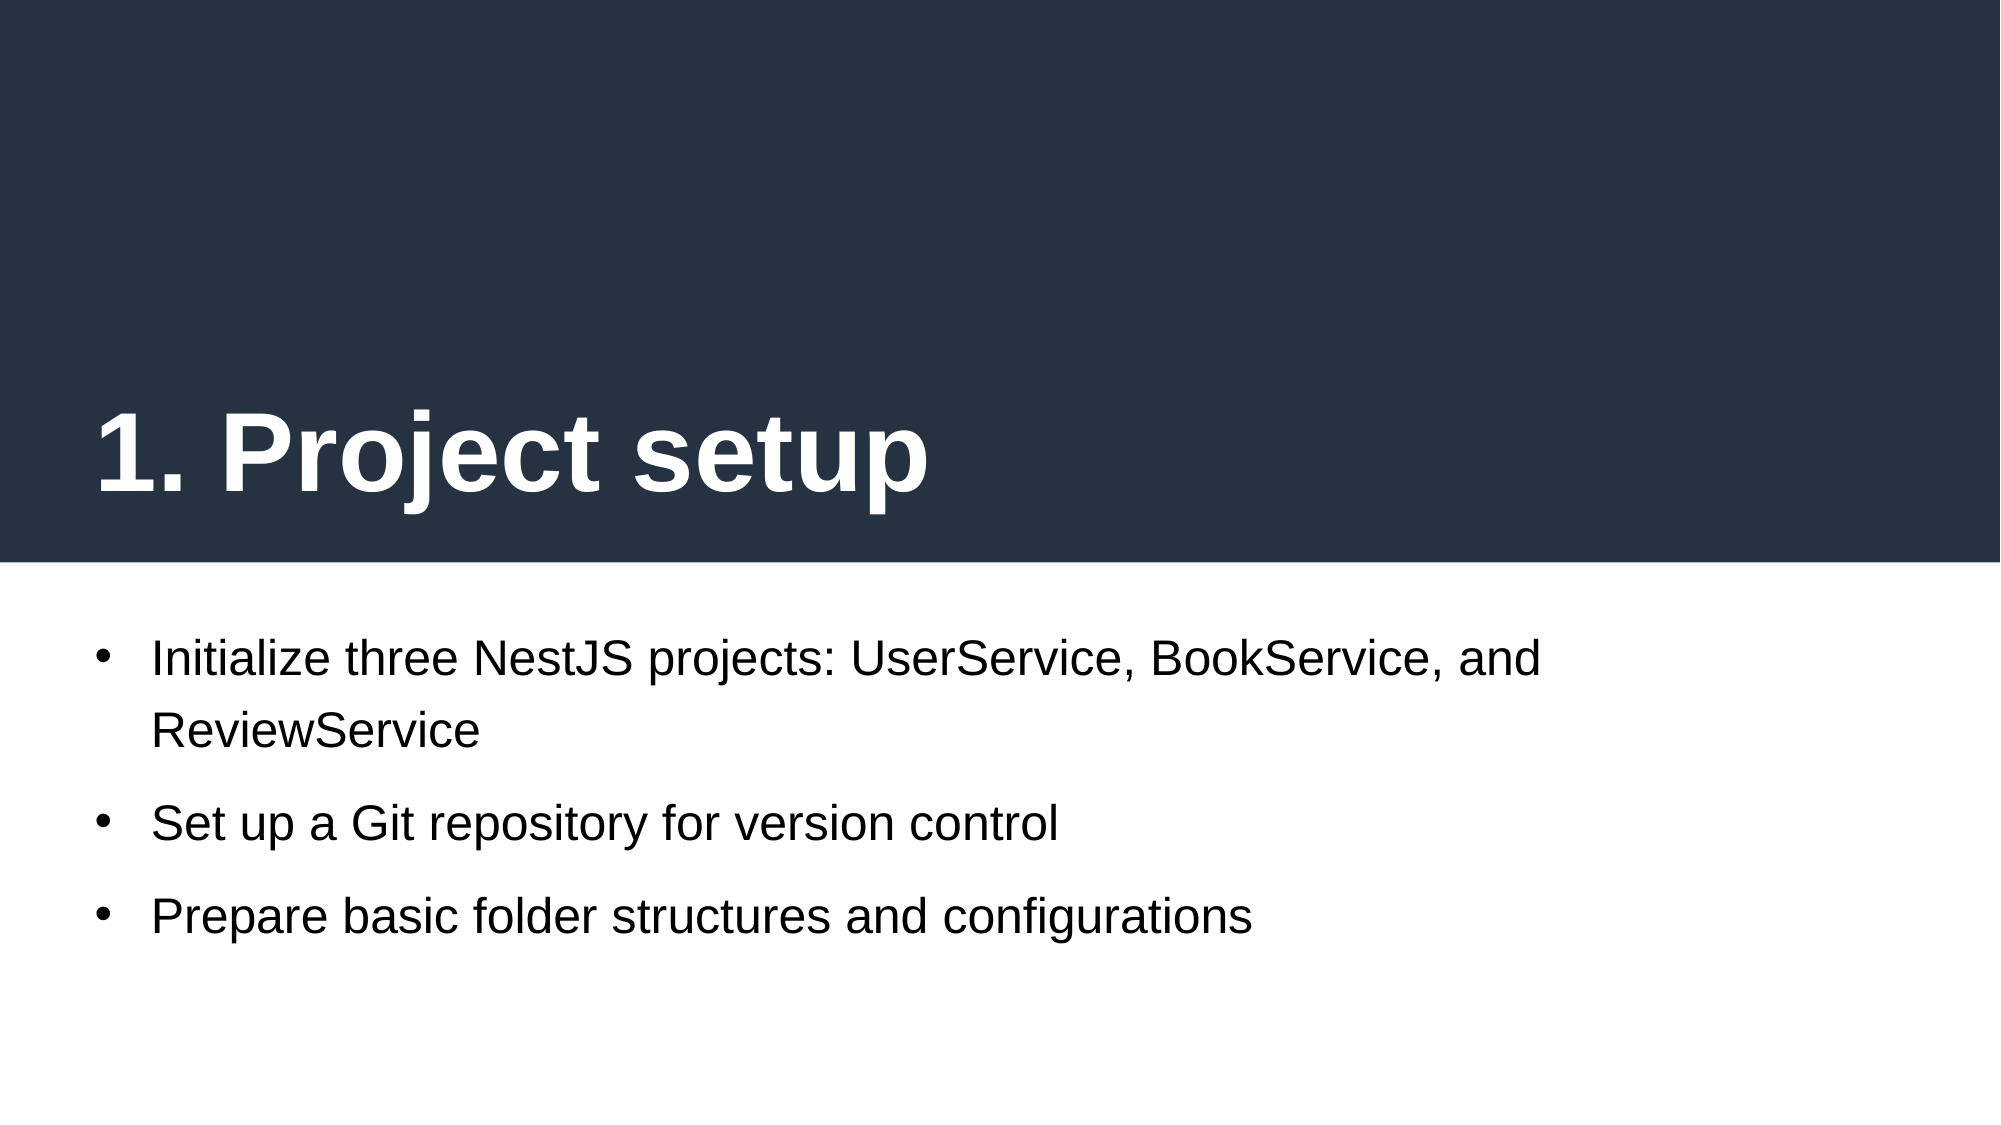

# 1. Project setup
Initialize three NestJS projects: UserService, BookService, and ReviewService
Set up a Git repository for version control
Prepare basic folder structures and configurations